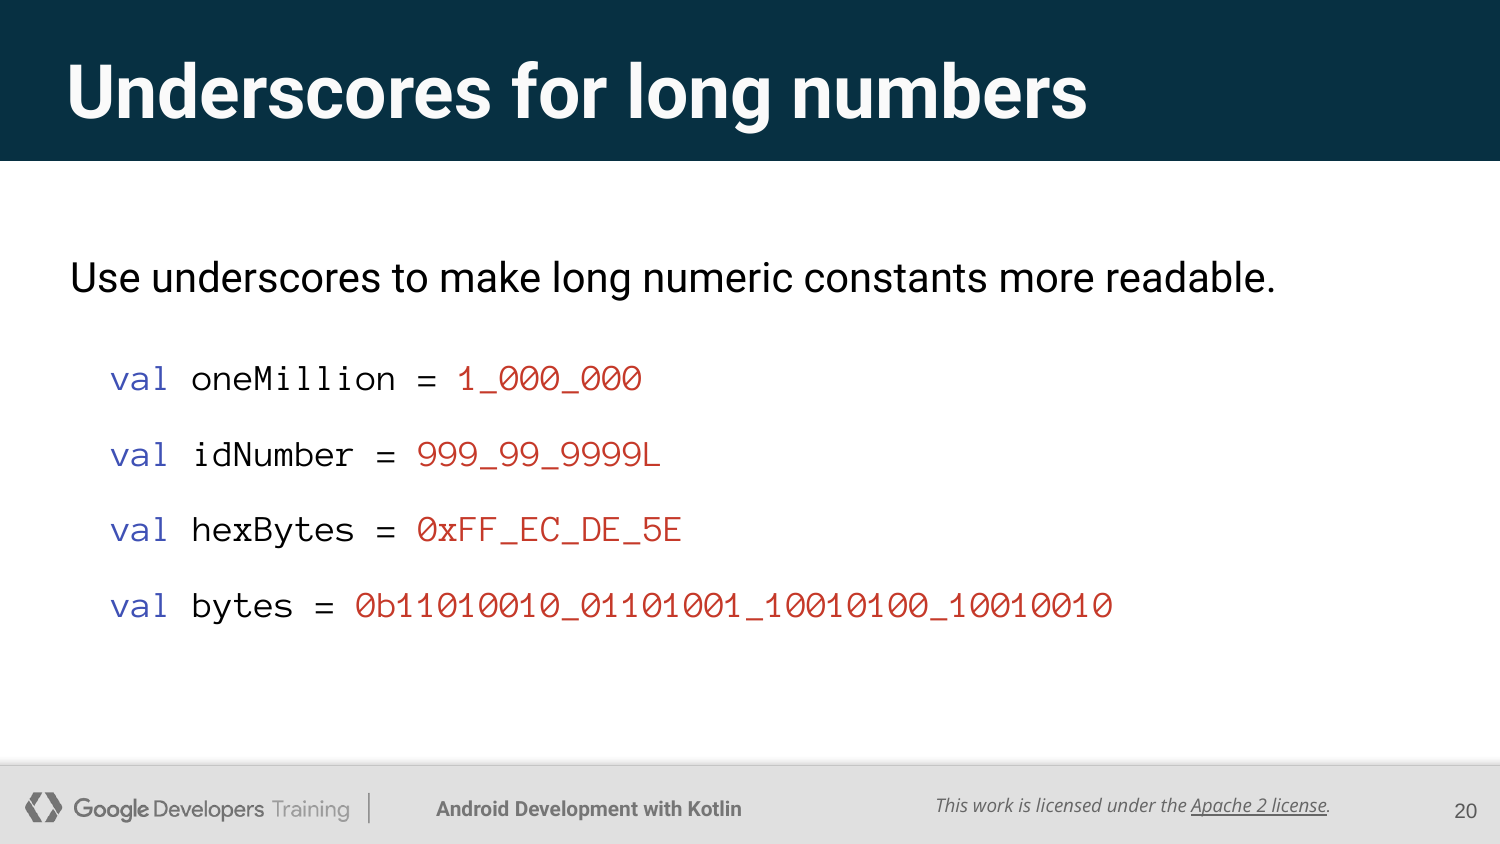

# Underscores for long numbers
Use underscores to make long numeric constants more readable.
  val oneMillion = 1_000_000
  val idNumber = 999_99_9999L
  val hexBytes = 0xFF_EC_DE_5E
  val bytes = 0b11010010_01101001_10010100_10010010

20